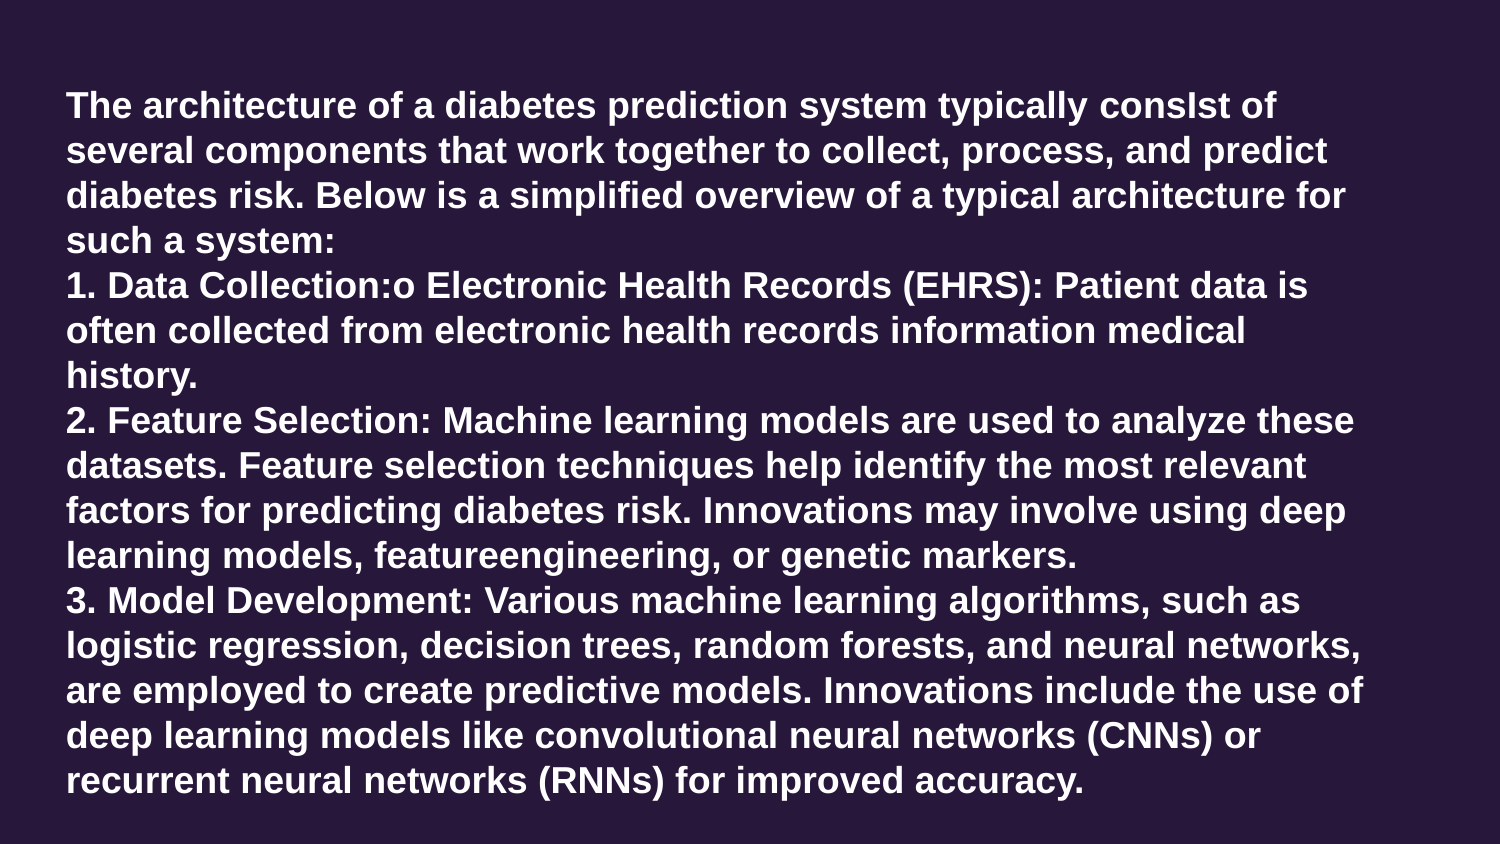

The architecture of a diabetes prediction system typically consIst of several components that work together to collect, process, and predict diabetes risk. Below is a simplified overview of a typical architecture for such a system:
1. Data Collection:o Electronic Health Records (EHRS): Patient data is often collected from electronic health records information medical history.
2. Feature Selection: Machine learning models are used to analyze these datasets. Feature selection techniques help identify the most relevant factors for predicting diabetes risk. Innovations may involve using deep learning models, featureengineering, or genetic markers.
3. Model Development: Various machine learning algorithms, such as logistic regression, decision trees, random forests, and neural networks, are employed to create predictive models. Innovations include the use of deep learning models like convolutional neural networks (CNNs) or recurrent neural networks (RNNs) for improved accuracy.

#